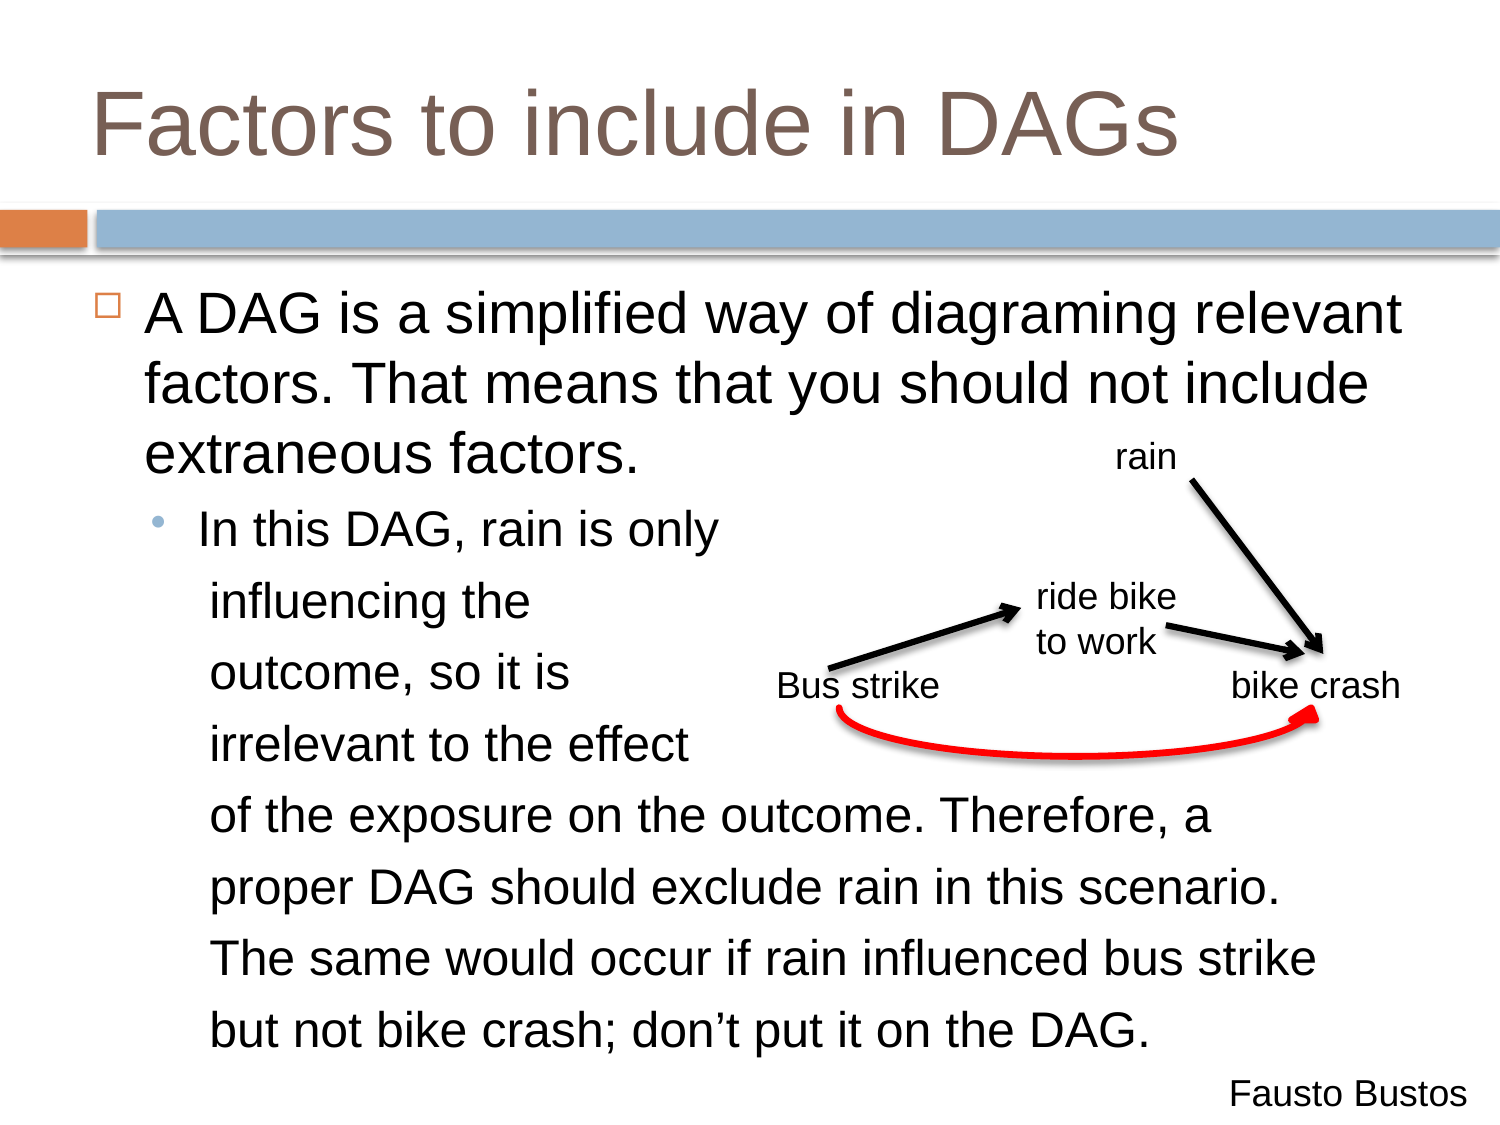

# Factors to include in DAGs
A DAG is a simplified way of diagraming relevant factors. That means that you should not include extraneous factors.
In this DAG, rain is only
   influencing the
   outcome, so it is
   irrelevant to the effect
   of the exposure on the outcome. Therefore, a
   proper DAG should exclude rain in this scenario.
   The same would occur if rain influenced bus strike
   but not bike crash; don’t put it on the DAG.
rain
ride bike to work
Bus strike
bike crash

Fausto Bustos